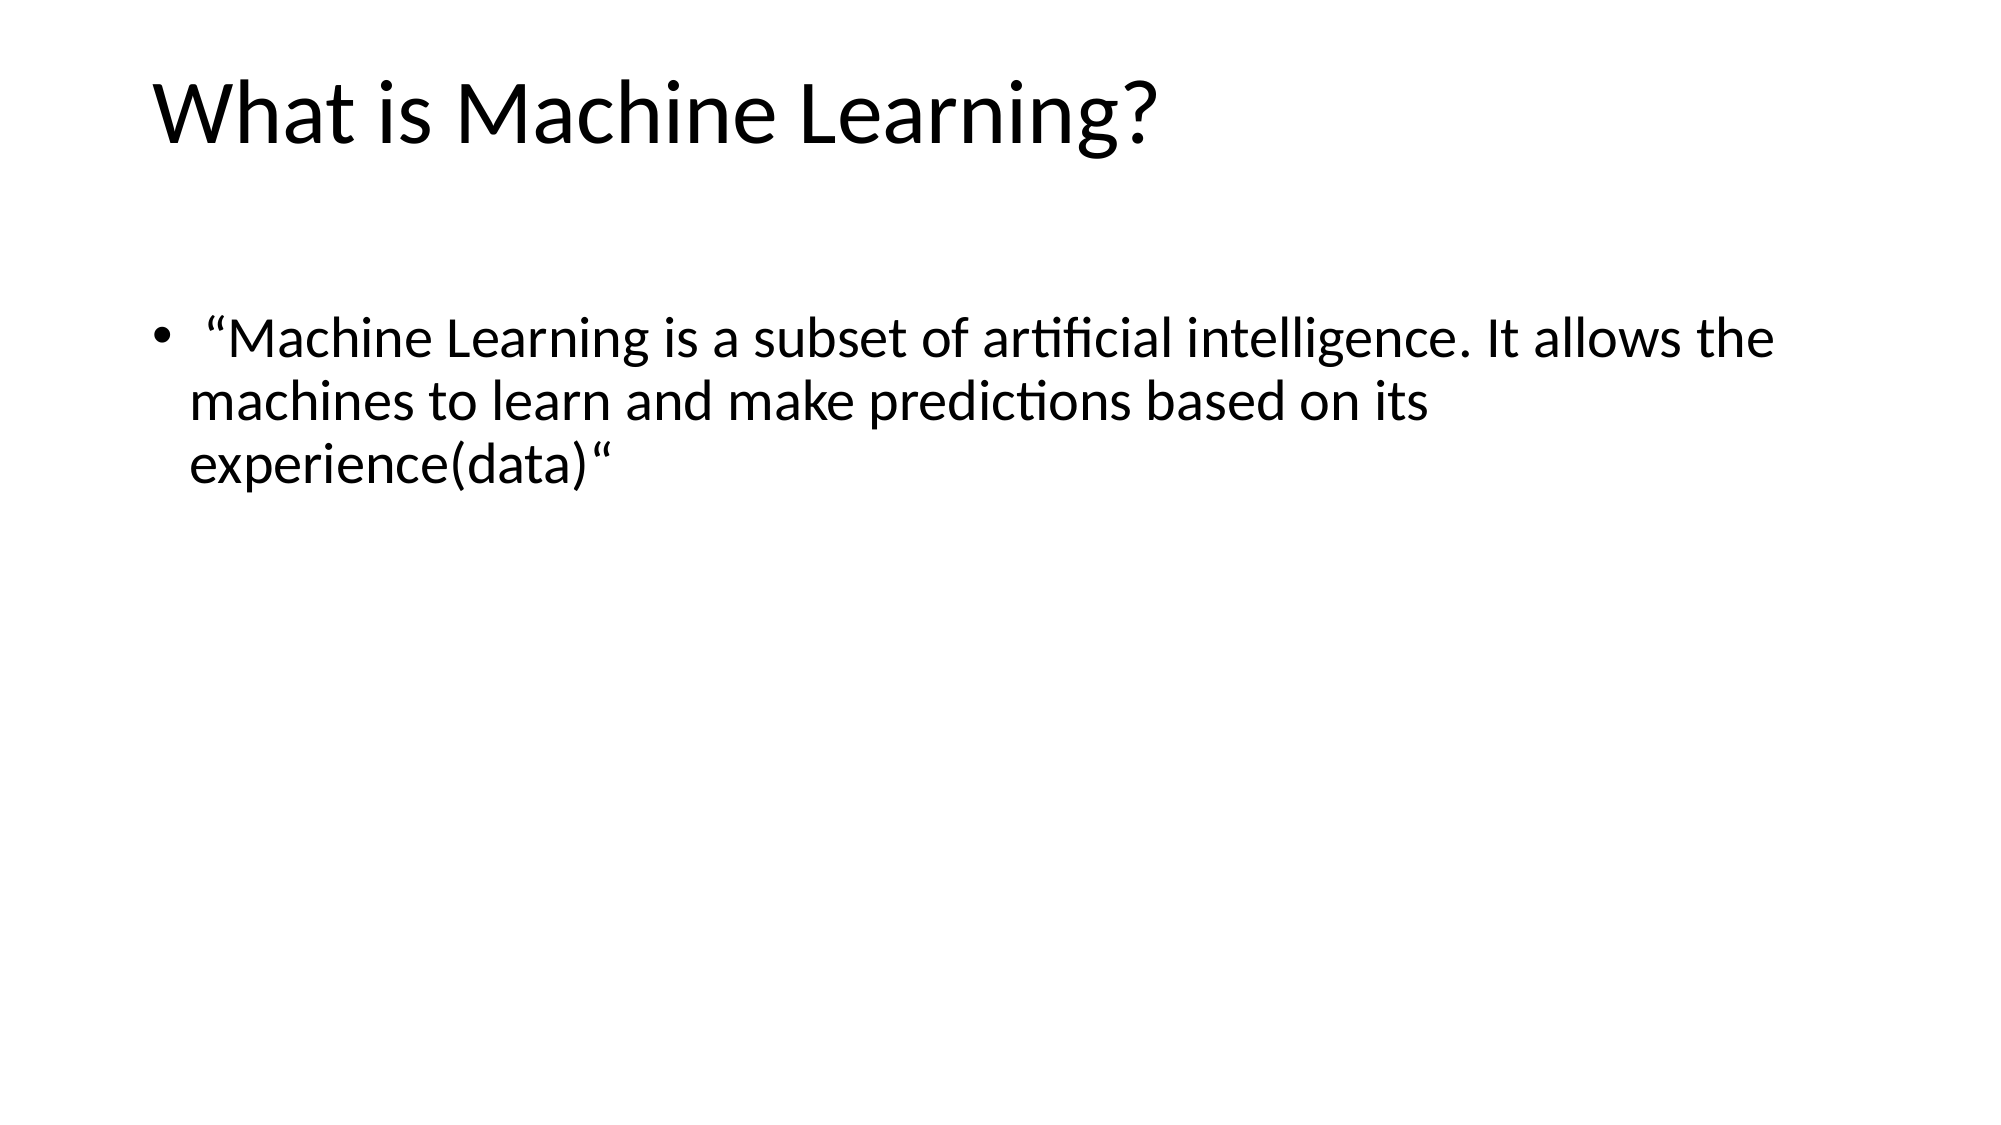

# What is Machine Learning?
 “Machine Learning is a subset of artificial intelligence. It allows the machines to learn and make predictions based on its experience(data)“